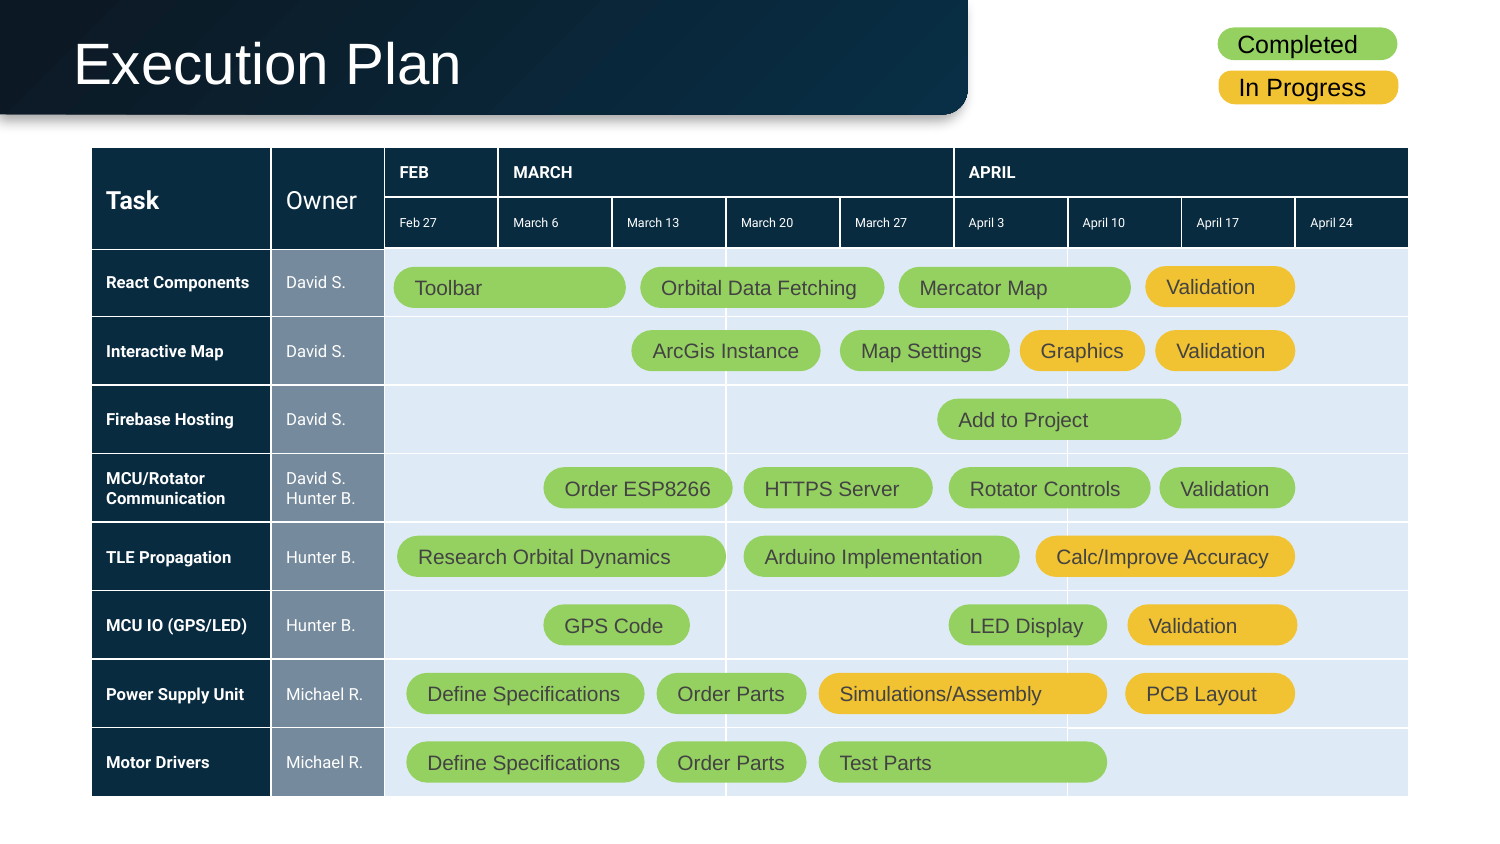

# Execution Plan
Completed
In Progress
Task

Owner

FEB
MARCH
APRIL
Feb 27
March 6
March 13
March 20
March 27
April 3
April 10
April 17
April 24

React Components
David S.
Validation
Toolbar
Orbital Data Fetching
Mercator Map

Interactive Map
David S.
ArcGis Instance
Map Settings
Graphics
Validation

Firebase Hosting
David S.
Add to Project

MCU/Rotator Communication
David S.
Hunter B.
Rotator Controls
Order ESP8266
HTTPS Server
Validation

TLE Propagation
Hunter B.
Calc/Improve Accuracy
Research Orbital Dynamics
Arduino Implementation

MCU IO (GPS/LED)
Hunter B.
GPS Code
LED Display
Validation

Power Supply Unit
Michael R.
Define Specifications
Order Parts
Simulations/Assembly
PCB Layout
Motor Drivers
Michael R.

Test Parts
Define Specifications
Order Parts